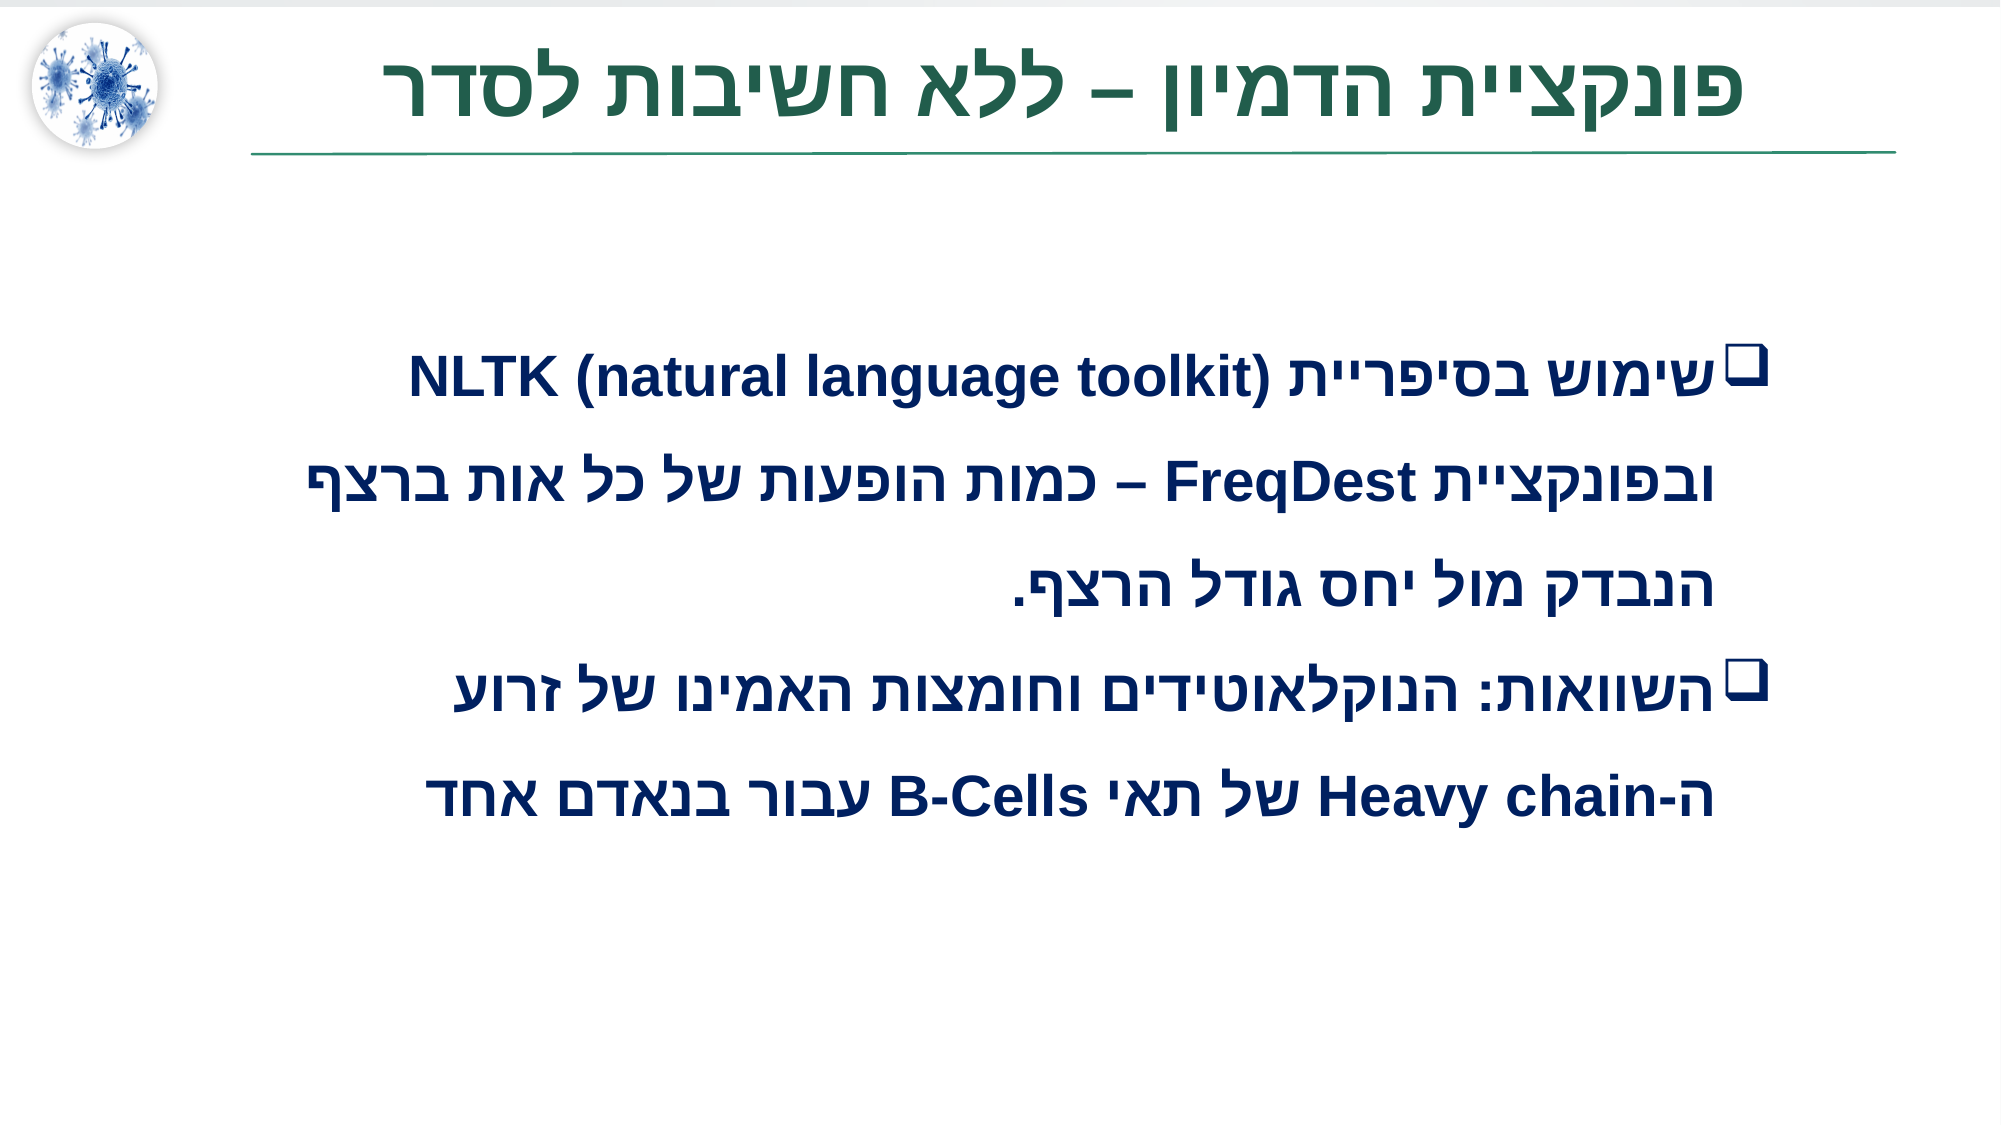

# פונקציית הדמיון – ללא חשיבות לסדר
שימוש בסיפריית NLTK (natural language toolkit) ובפונקציית FreqDest – כמות הופעות של כל אות ברצף הנבדק מול יחס גודל הרצף.
השוואות: הנוקלאוטידים וחומצות האמינו של זרוע ה-Heavy chain של תאי B-Cells עבור בנאדם אחד